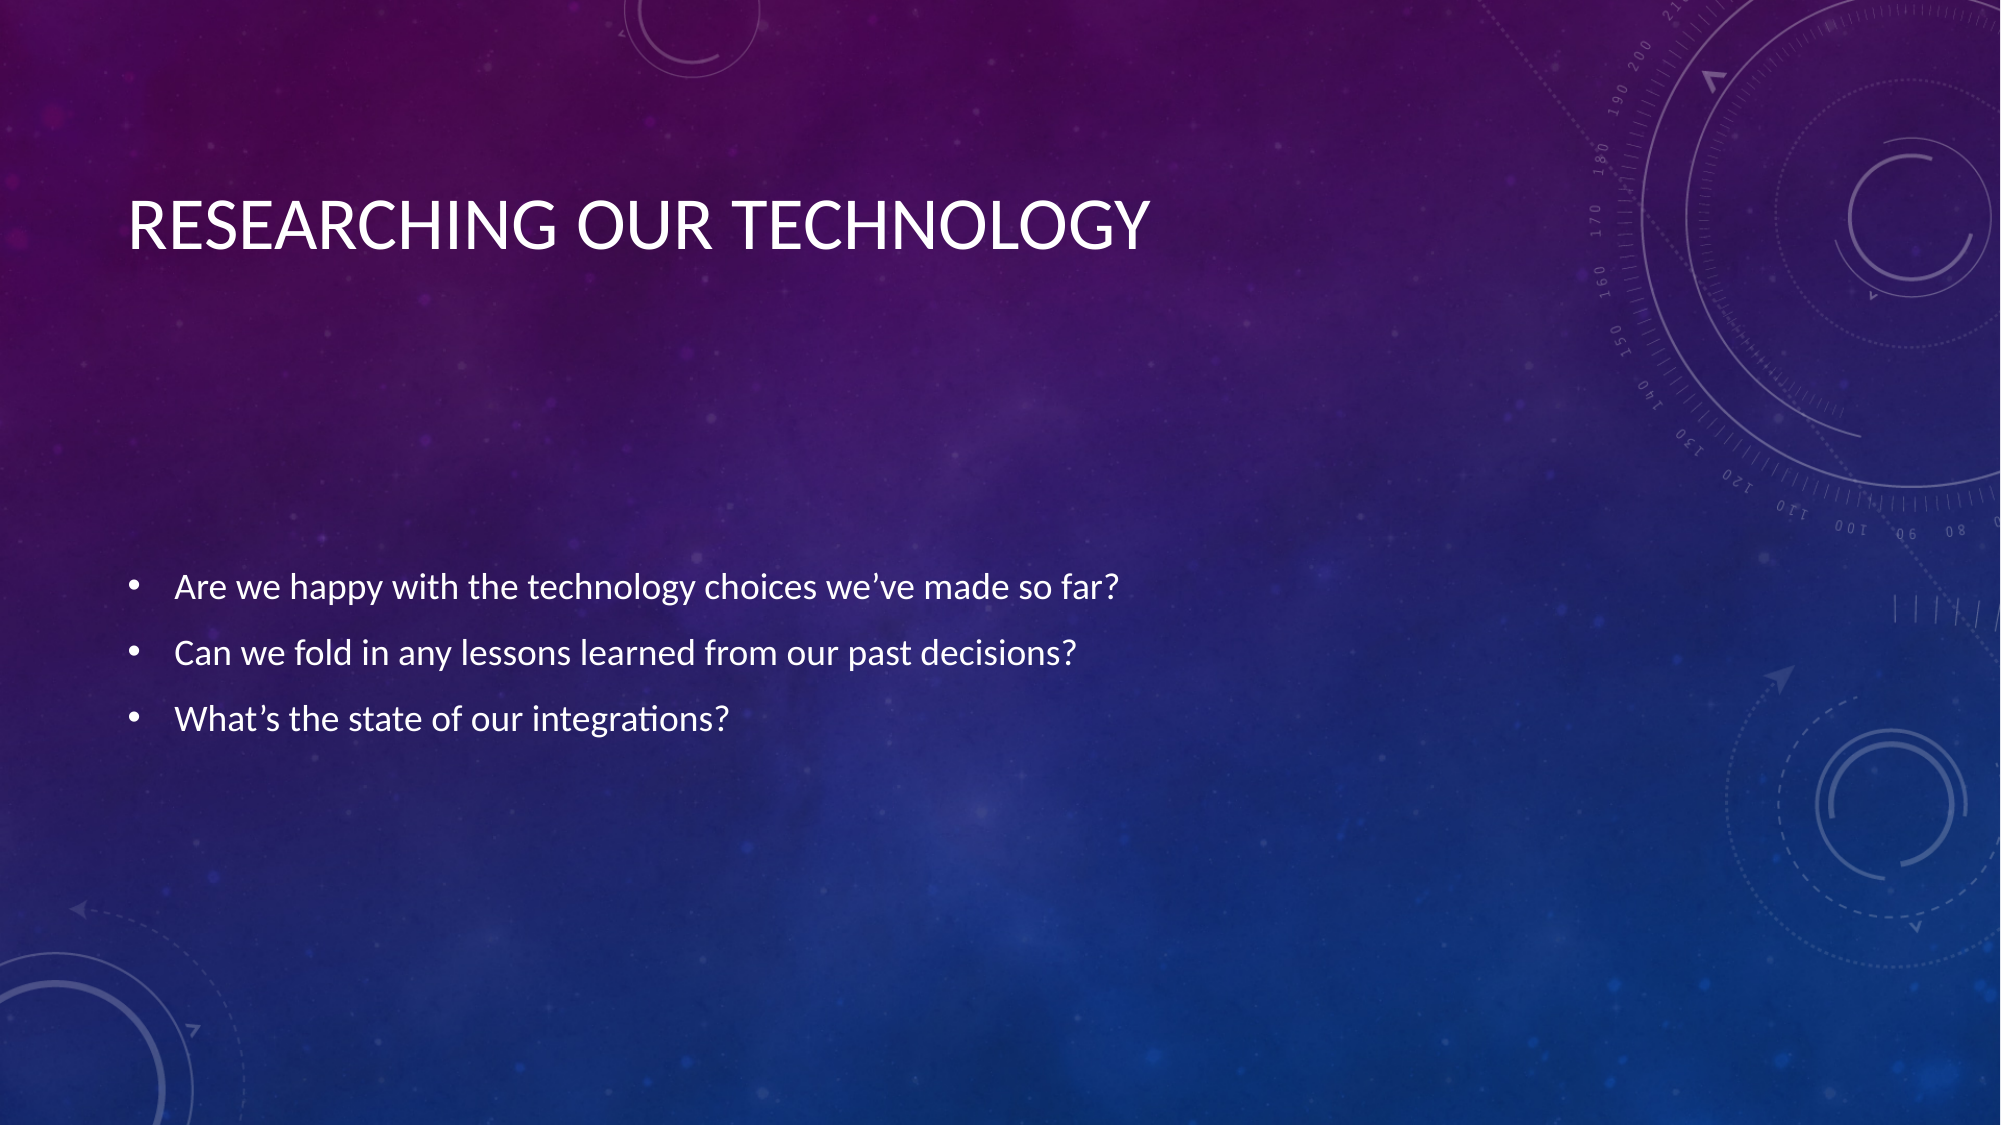

# Researching Our Technology
Are we happy with the technology choices we’ve made so far?
Can we fold in any lessons learned from our past decisions?
What’s the state of our integrations?